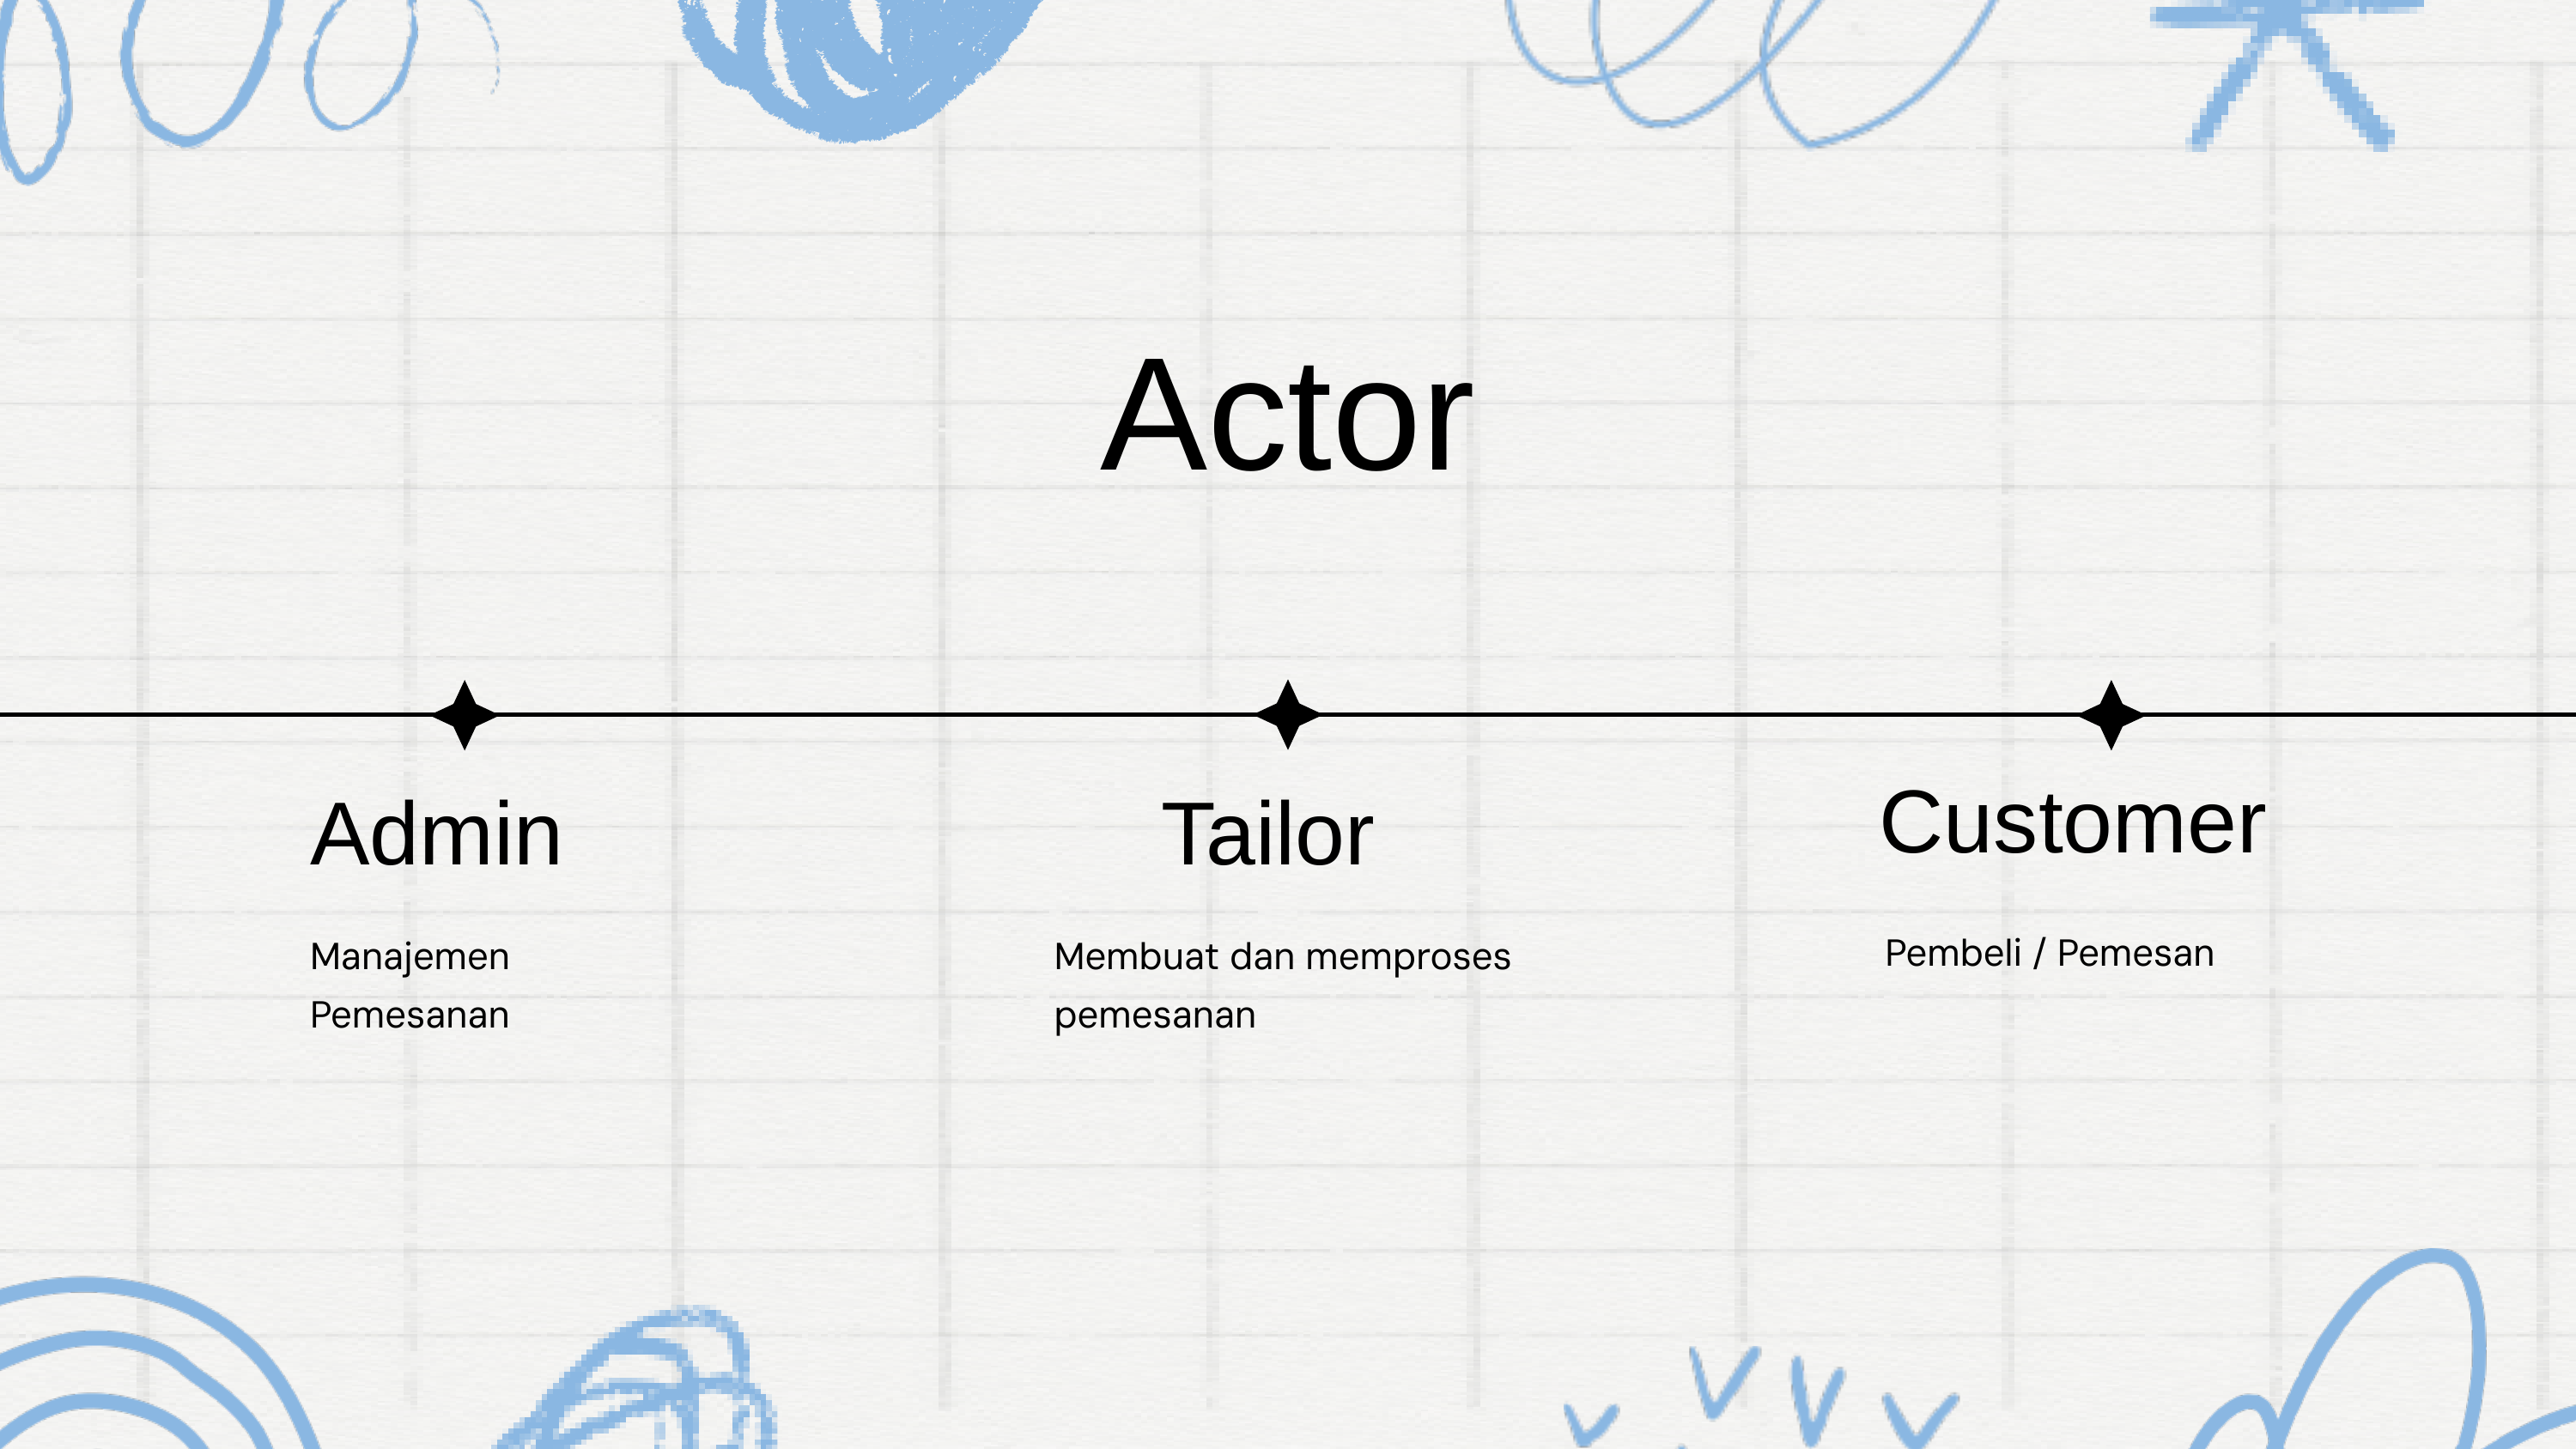

Actor

Customer
Admin
Tailor
Pembeli / Pemesan
Manajemen  Pemesanan
Membuat dan memproses pemesanan